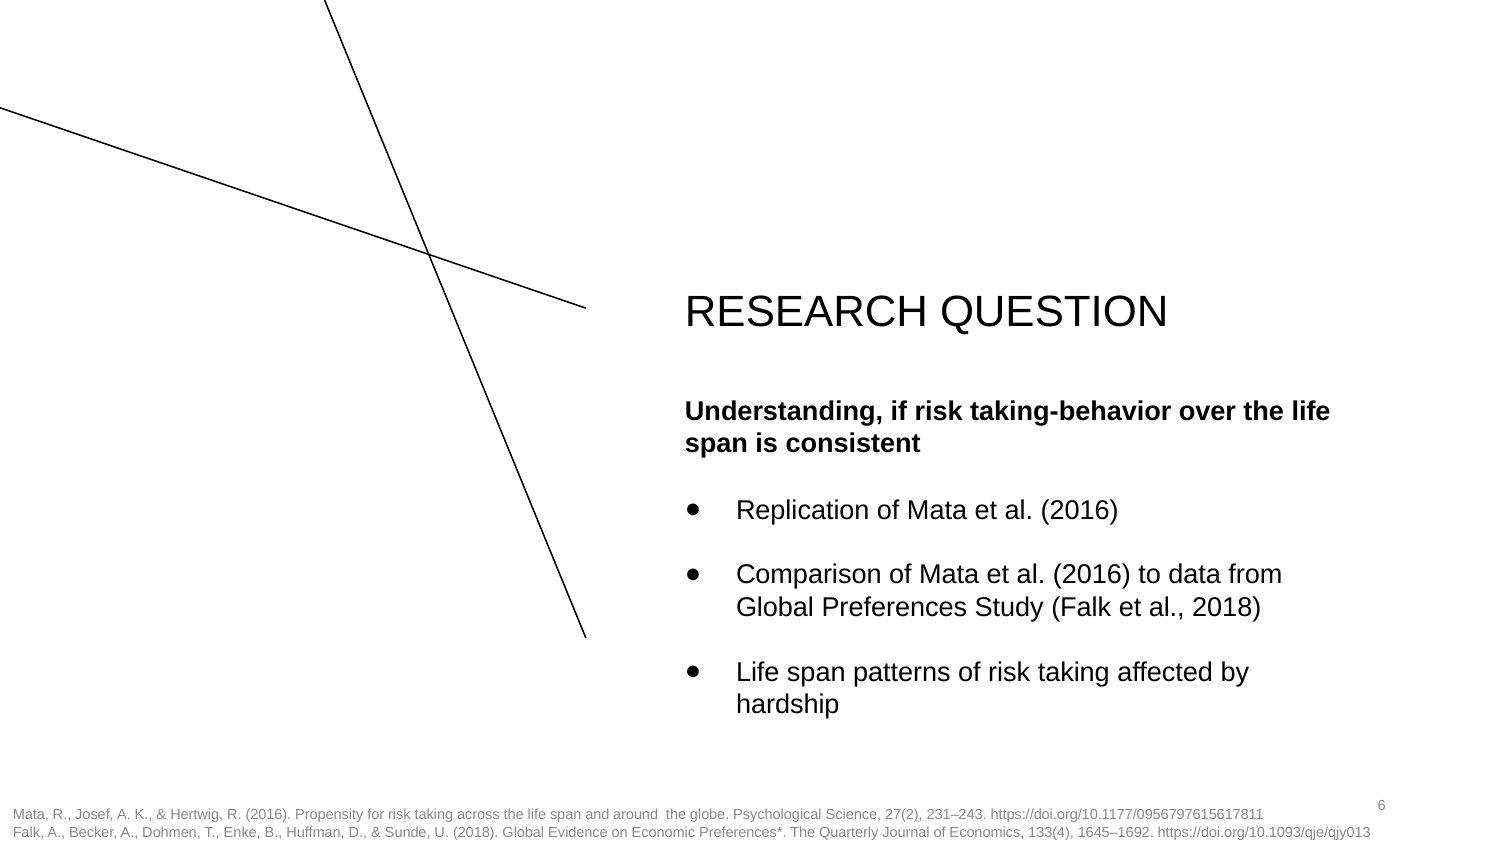

# RESEARCH QUESTION
Understanding, if risk taking-behavior over the life span is consistent
Replication of Mata et al. (2016)
Comparison of Mata et al. (2016) to data from Global Preferences Study (Falk et al., 2018)
Life span patterns of risk taking affected by hardship
6
Mata, R., Josef, A. K., & Hertwig, R. (2016). Propensity for risk taking across the life span and around  the globe. Psychological Science, 27(2), 231–243. https://doi.org/10.1177/0956797615617811
Falk, A., Becker, A., Dohmen, T., Enke, B., Huffman, D., & Sunde, U. (2018). Global Evidence on Economic Preferences*. The Quarterly Journal of Economics, 133(4), 1645–1692. https://doi.org/10.1093/qje/qjy013